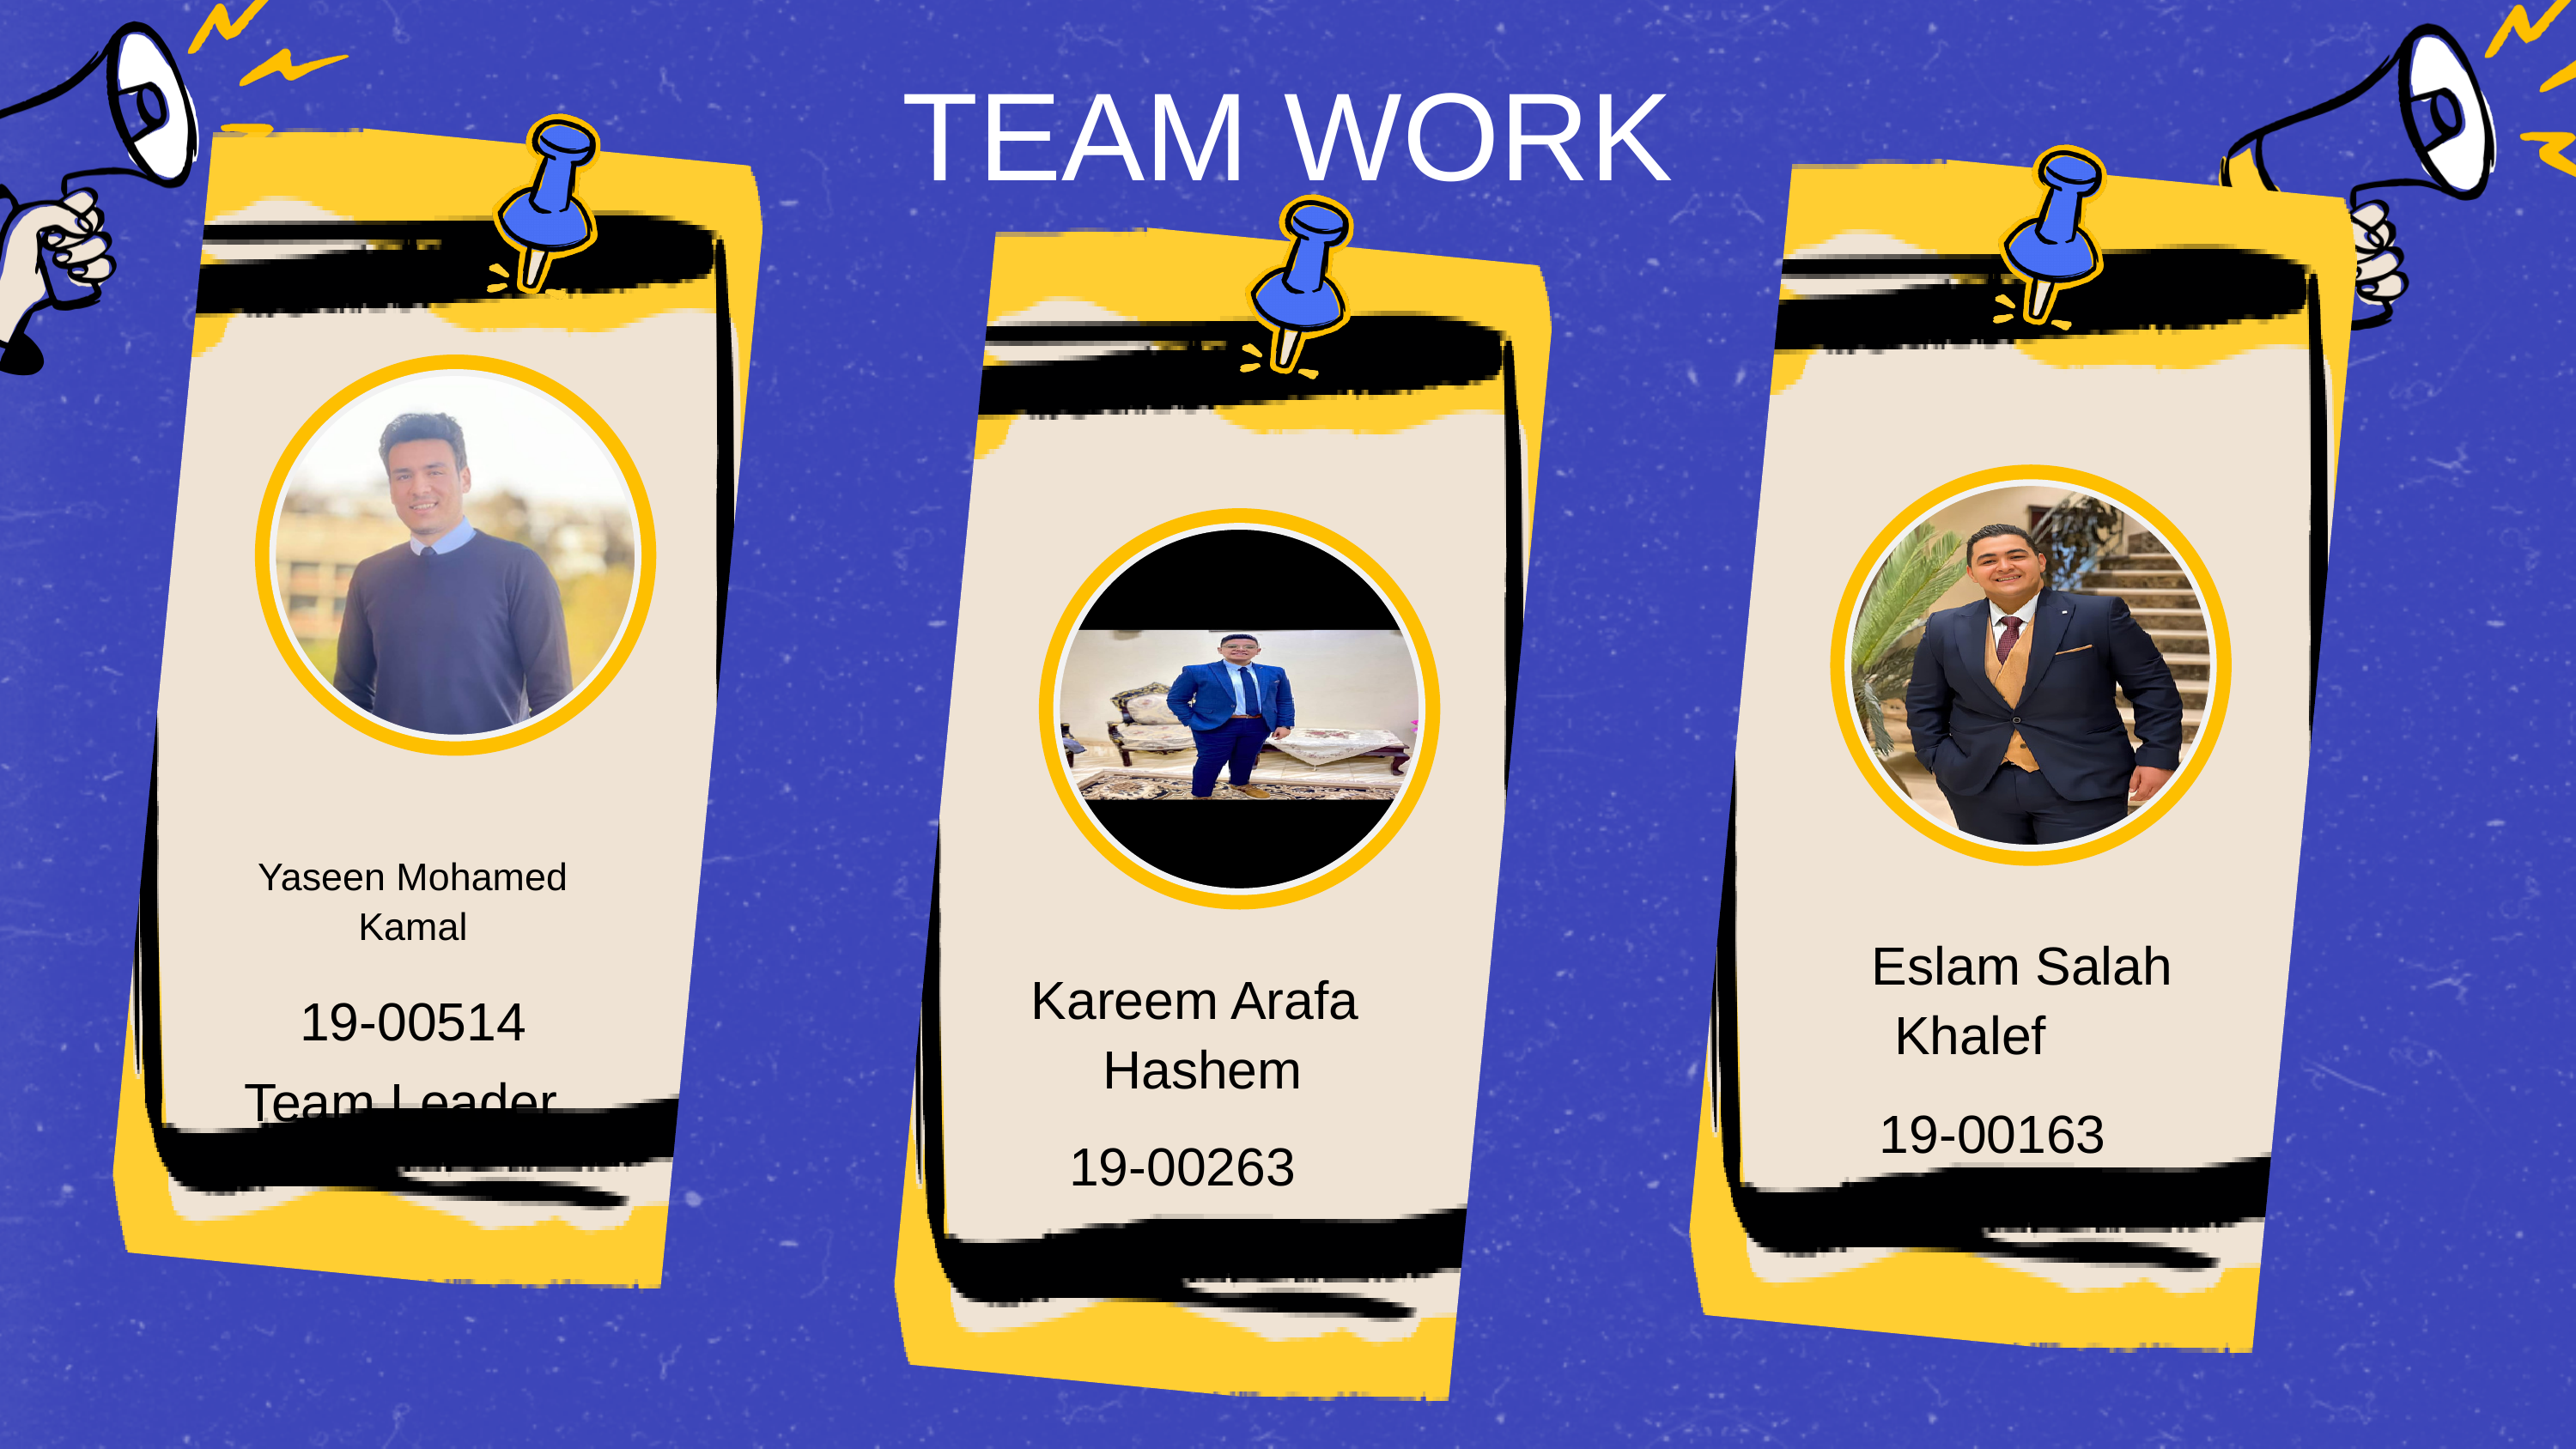

TEAM WORK

Yaseen Mohamed Kamal
Eslam Salah
 Khalef
Kareem Arafa
 Hashem
19-00514
Team Leader
19-00163
19-00263